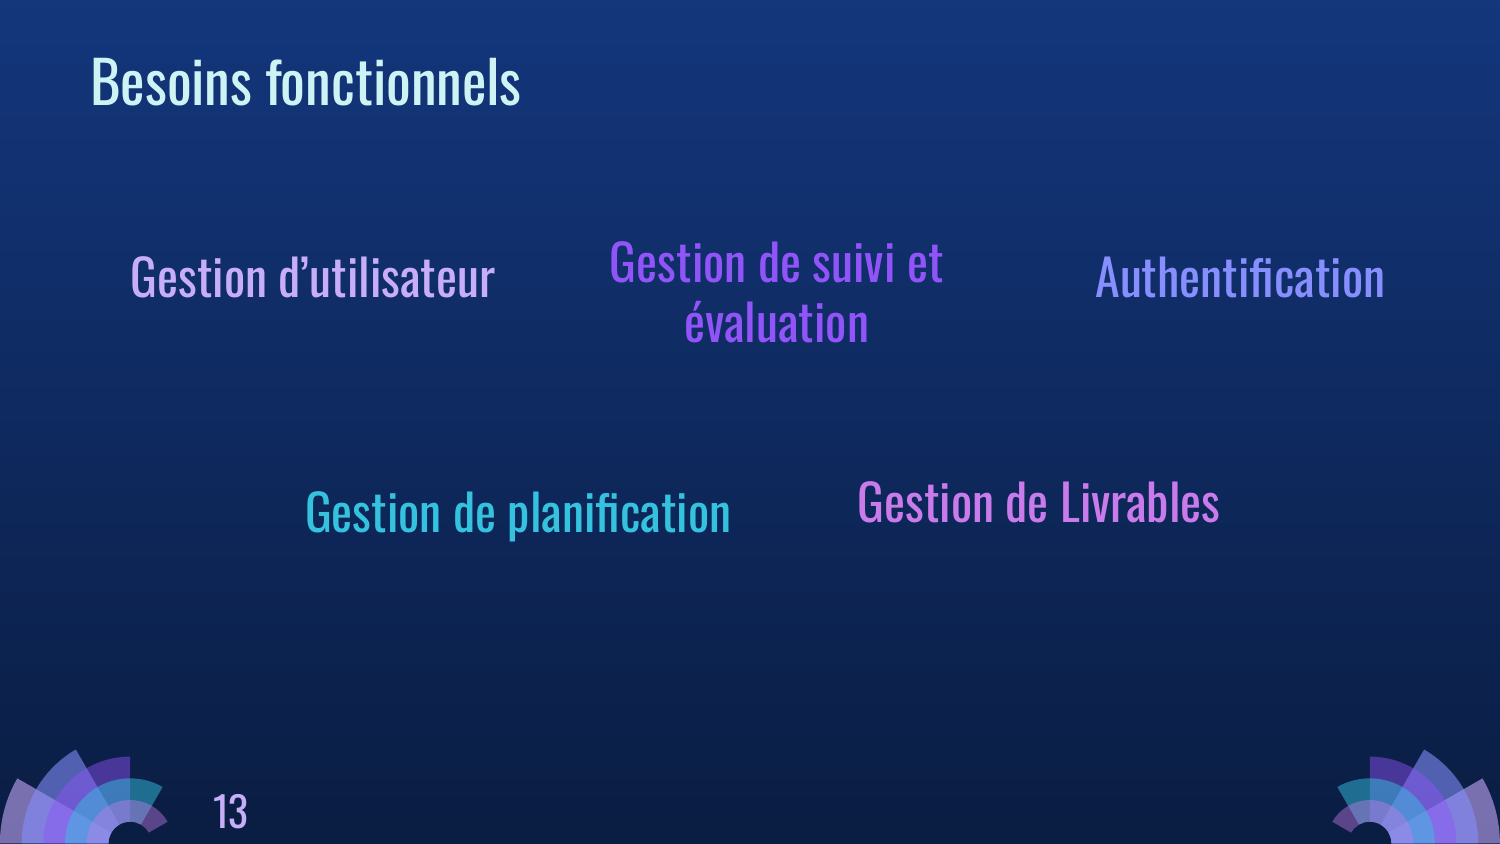

# Besoins fonctionnels
Gestion d’utilisateur
Authentification
Gestion de suivi et évaluation
Gestion de Livrables
Gestion de planification
13